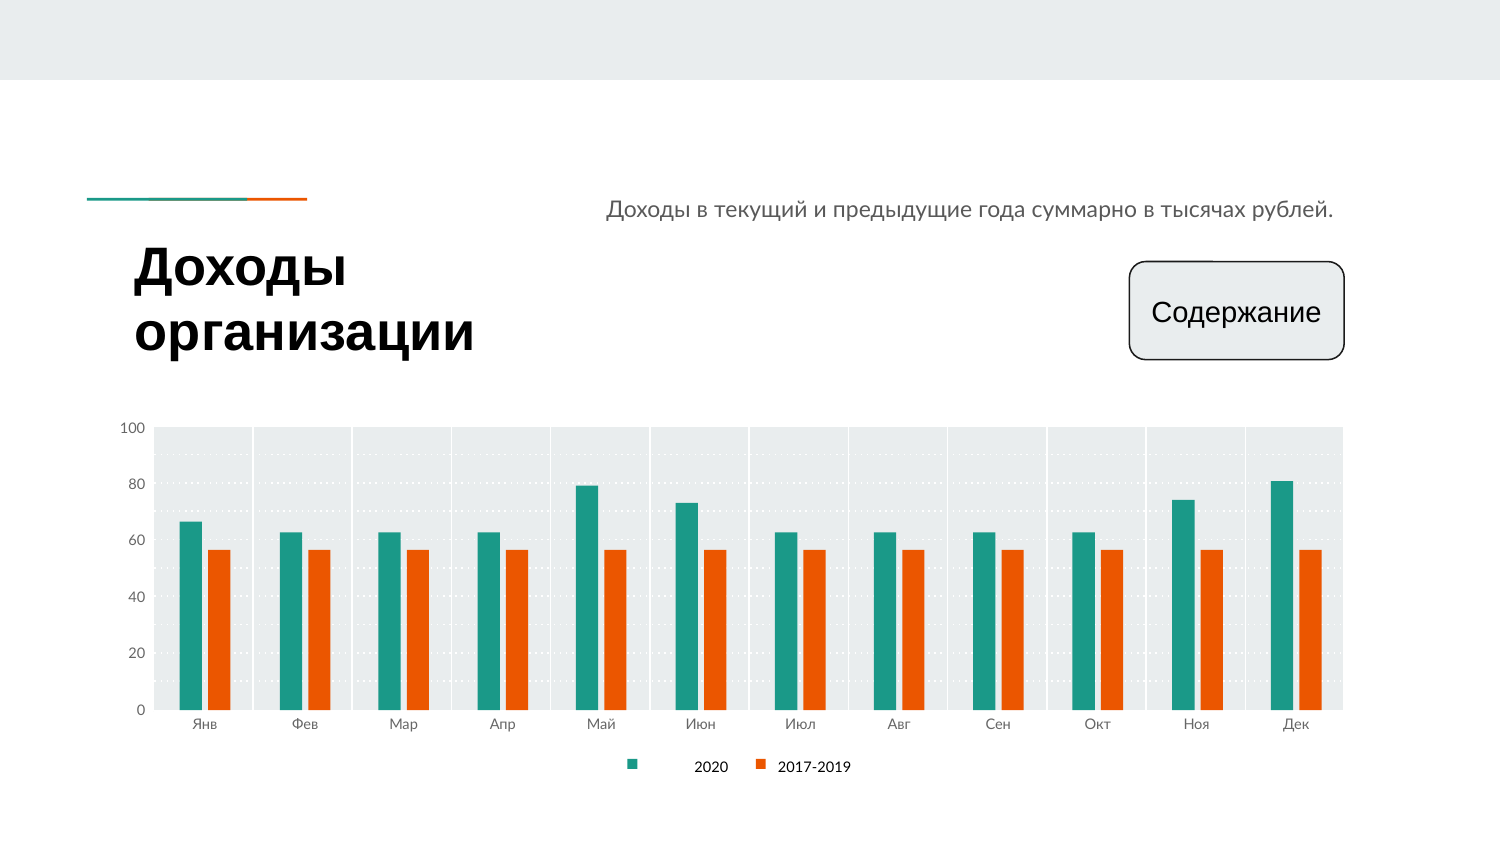

Доходы в текущий и предыдущие года суммарно в тысячах рублей.
# Доходы организации
Содержание
100

80
60

40

20
Янв
Фев
Мар
Апр
Май
Июн
Июл
Авг
Сен
Окт
Ноя
Дек
0
2020
2017-2019